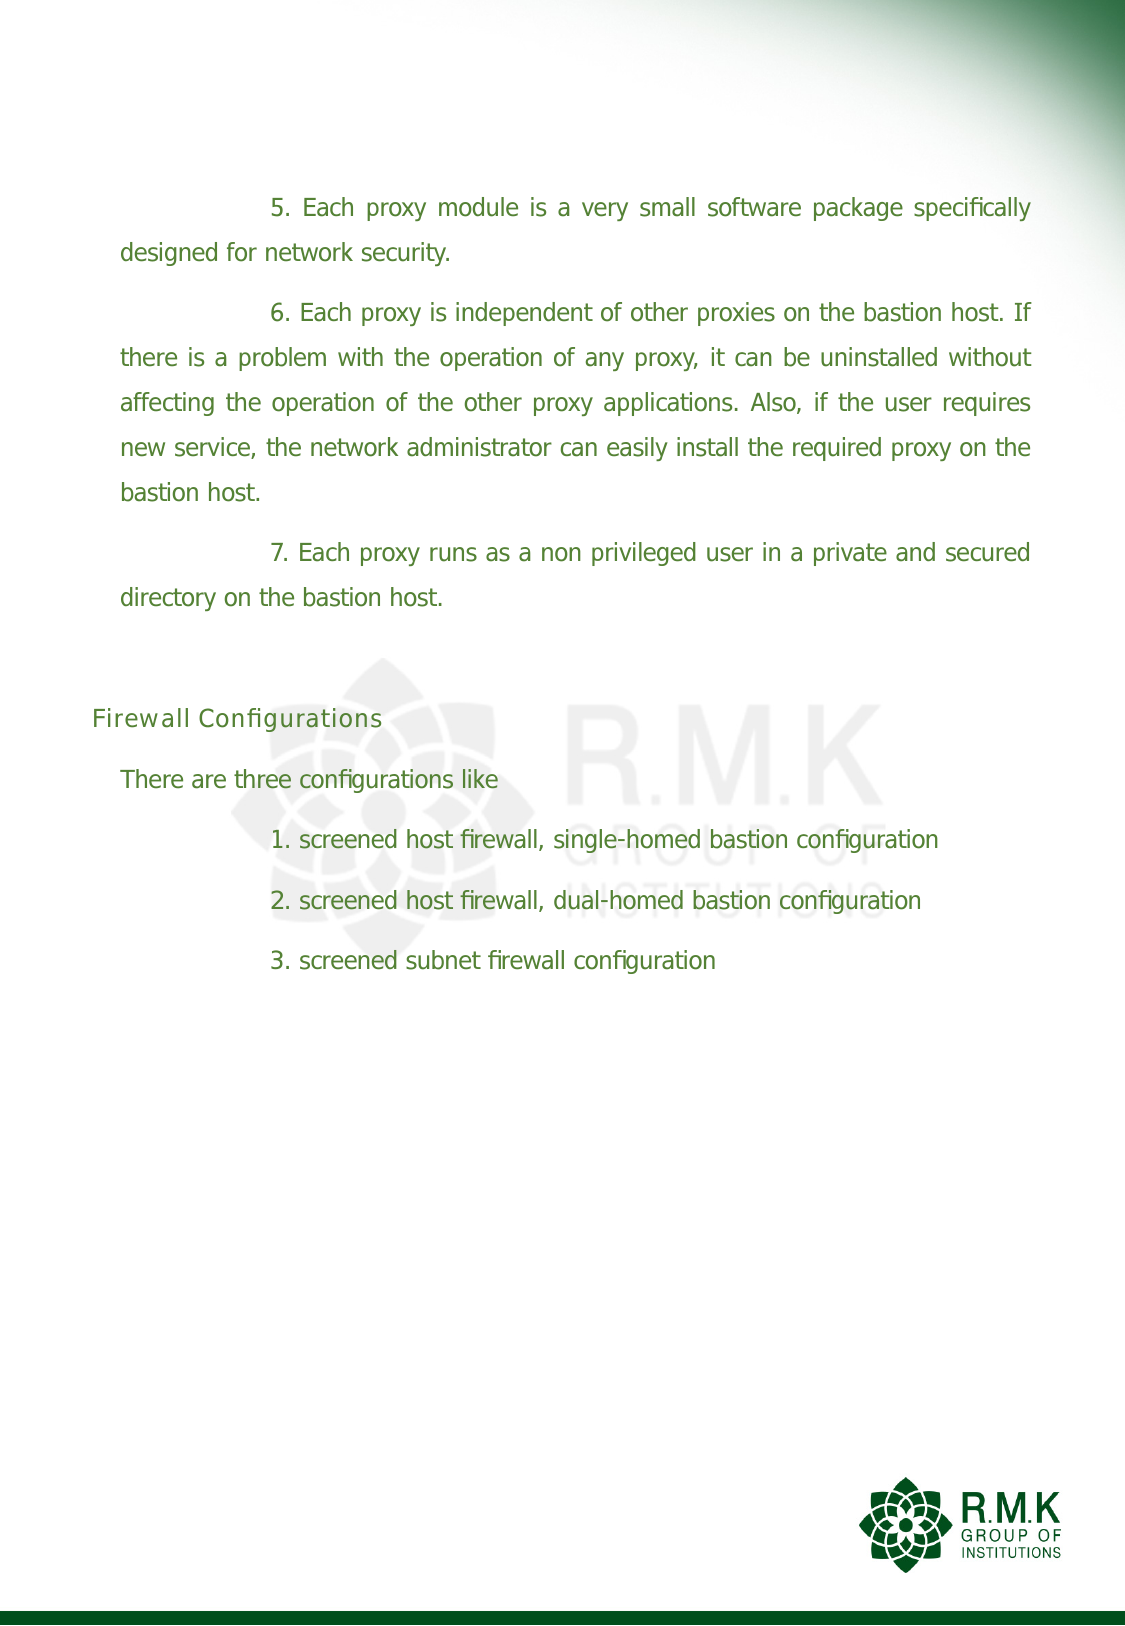

#
		5. Each proxy module is a very small software package specifically designed for network security.
		6. Each proxy is independent of other proxies on the bastion host. If there is a problem with the operation of any proxy, it can be uninstalled without affecting the operation of the other proxy applications. Also, if the user requires new service, the network administrator can easily install the required proxy on the bastion host.
		7. Each proxy runs as a non privileged user in a private and secured directory on the bastion host.

Firewall Configurations
	There are three configurations like
		1. screened host firewall, single-homed bastion configuration
		2. screened host firewall, dual-homed bastion configuration
		3. screened subnet firewall configuration